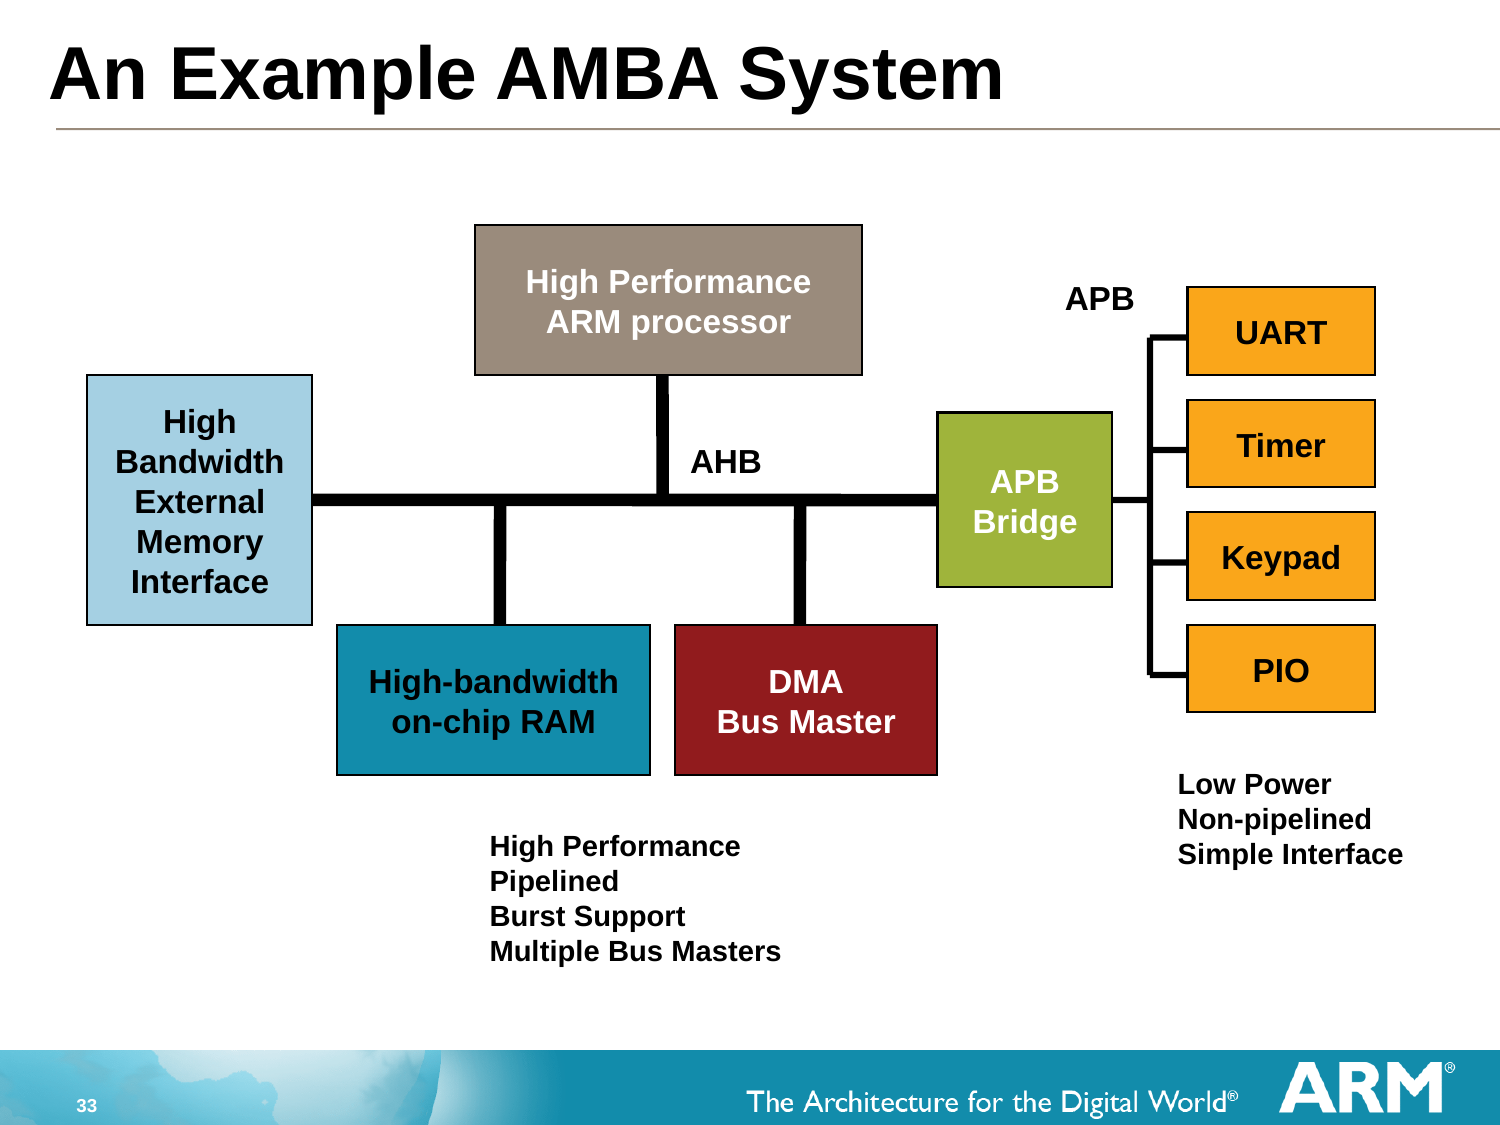

# An Example AMBA System
High Performance
ARM processor
APB
UART

High
Bandwidth
External
Memory
Interface

Timer

APB
Bridge
AHB

Keypad

High-bandwidth
on-chip RAM
DMA
Bus Master
PIO

Low Power
Non-pipelined
Simple Interface
High Performance
Pipelined
Burst Support
Multiple Bus Masters